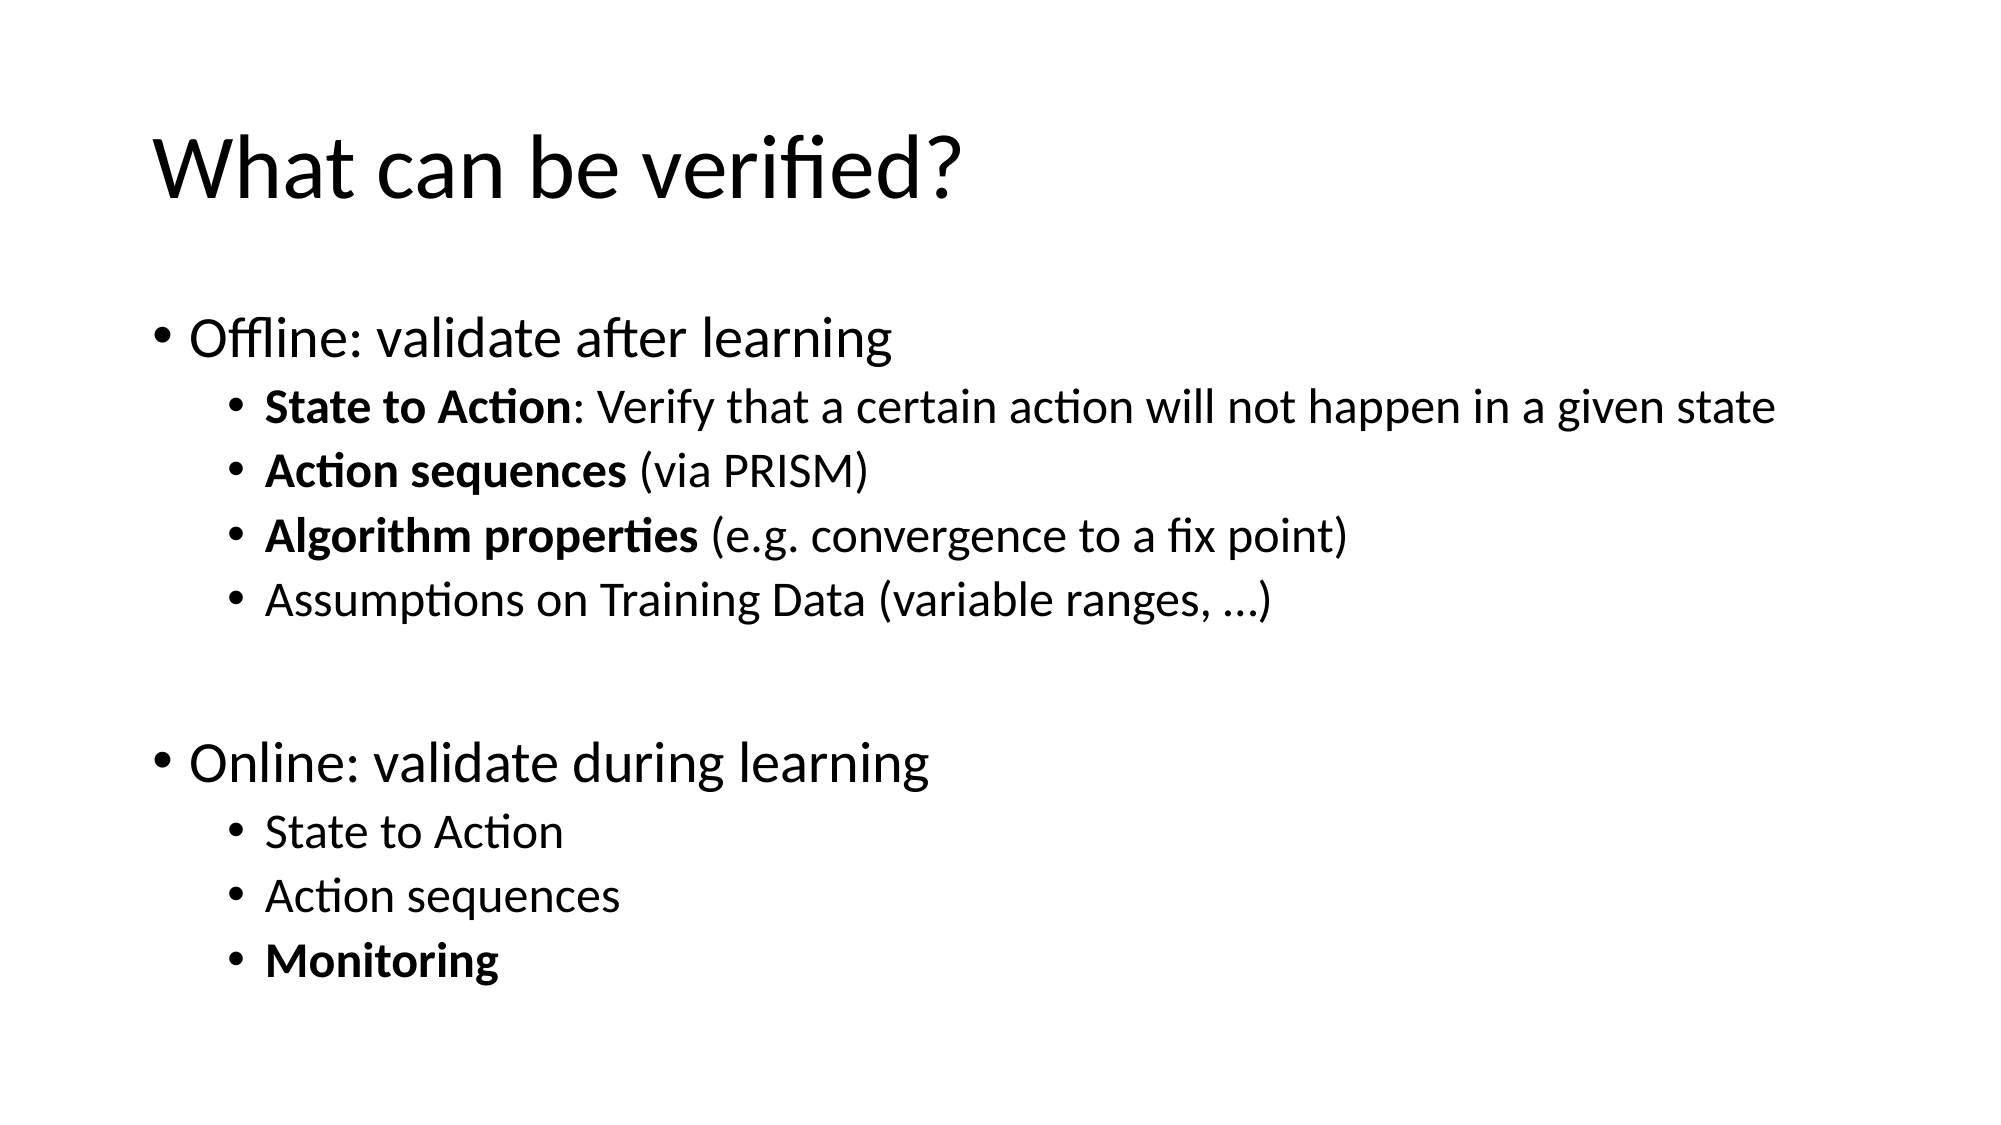

# What can be verified?
Offline: validate after learning
State to Action: Verify that a certain action will not happen in a given state
Action sequences (via PRISM)
Algorithm properties (e.g. convergence to a fix point)
Assumptions on Training Data (variable ranges, …)

Online: validate during learning
State to Action
Action sequences
Monitoring